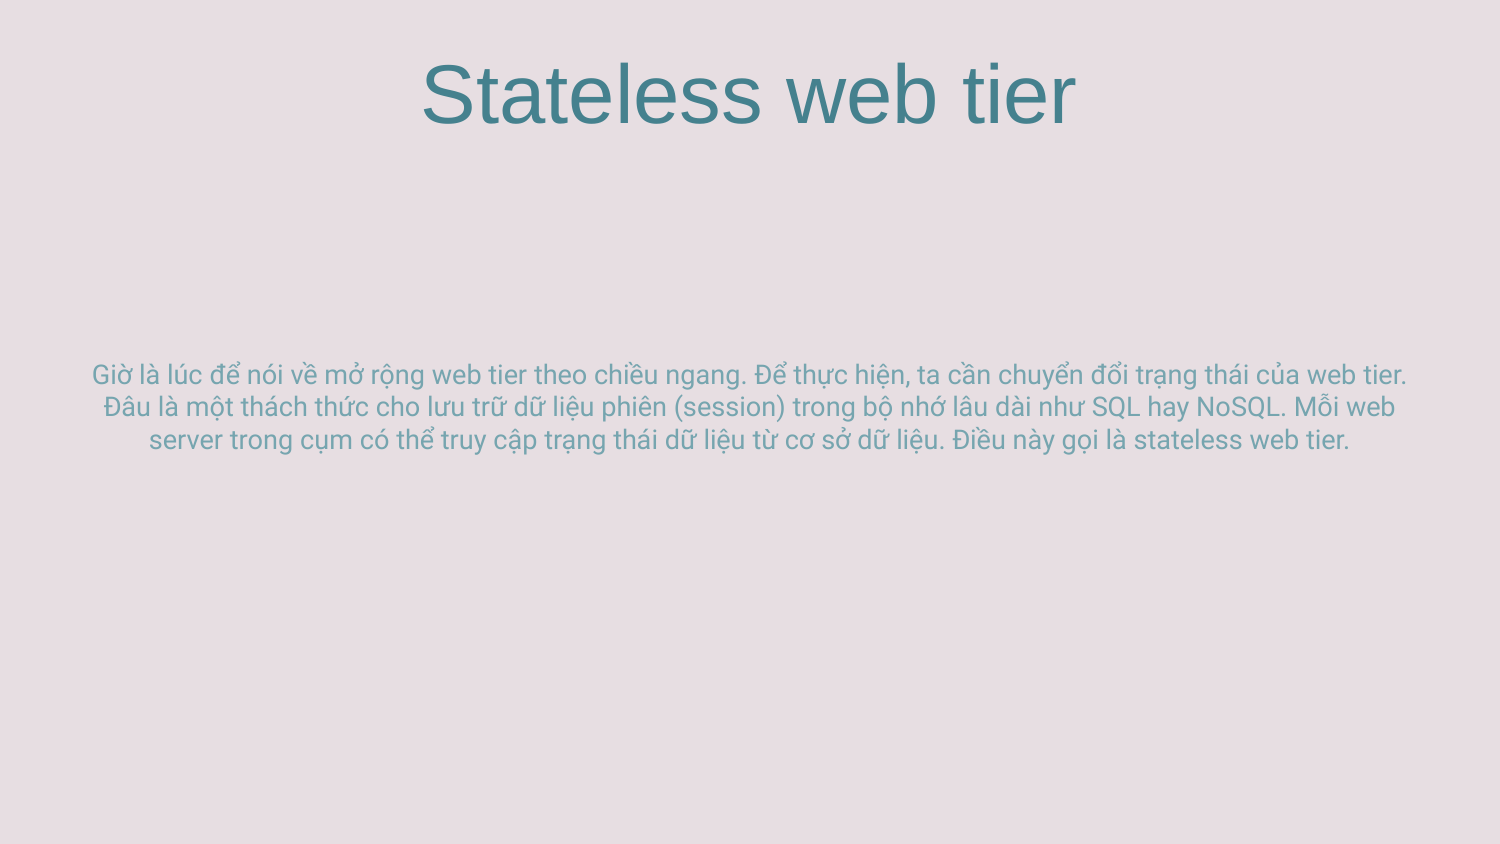

Stateless web tier

Giờ là lúc để nói về mở rộng web tier theo chiều ngang. Để thực hiện, ta cần chuyển đổi trạng thái của web tier. Đâu là một thách thức cho lưu trữ dữ liệu phiên (session) trong bộ nhớ lâu dài như SQL hay NoSQL. Mỗi web server trong cụm có thể truy cập trạng thái dữ liệu từ cơ sở dữ liệu. Điều này gọi là stateless web tier.